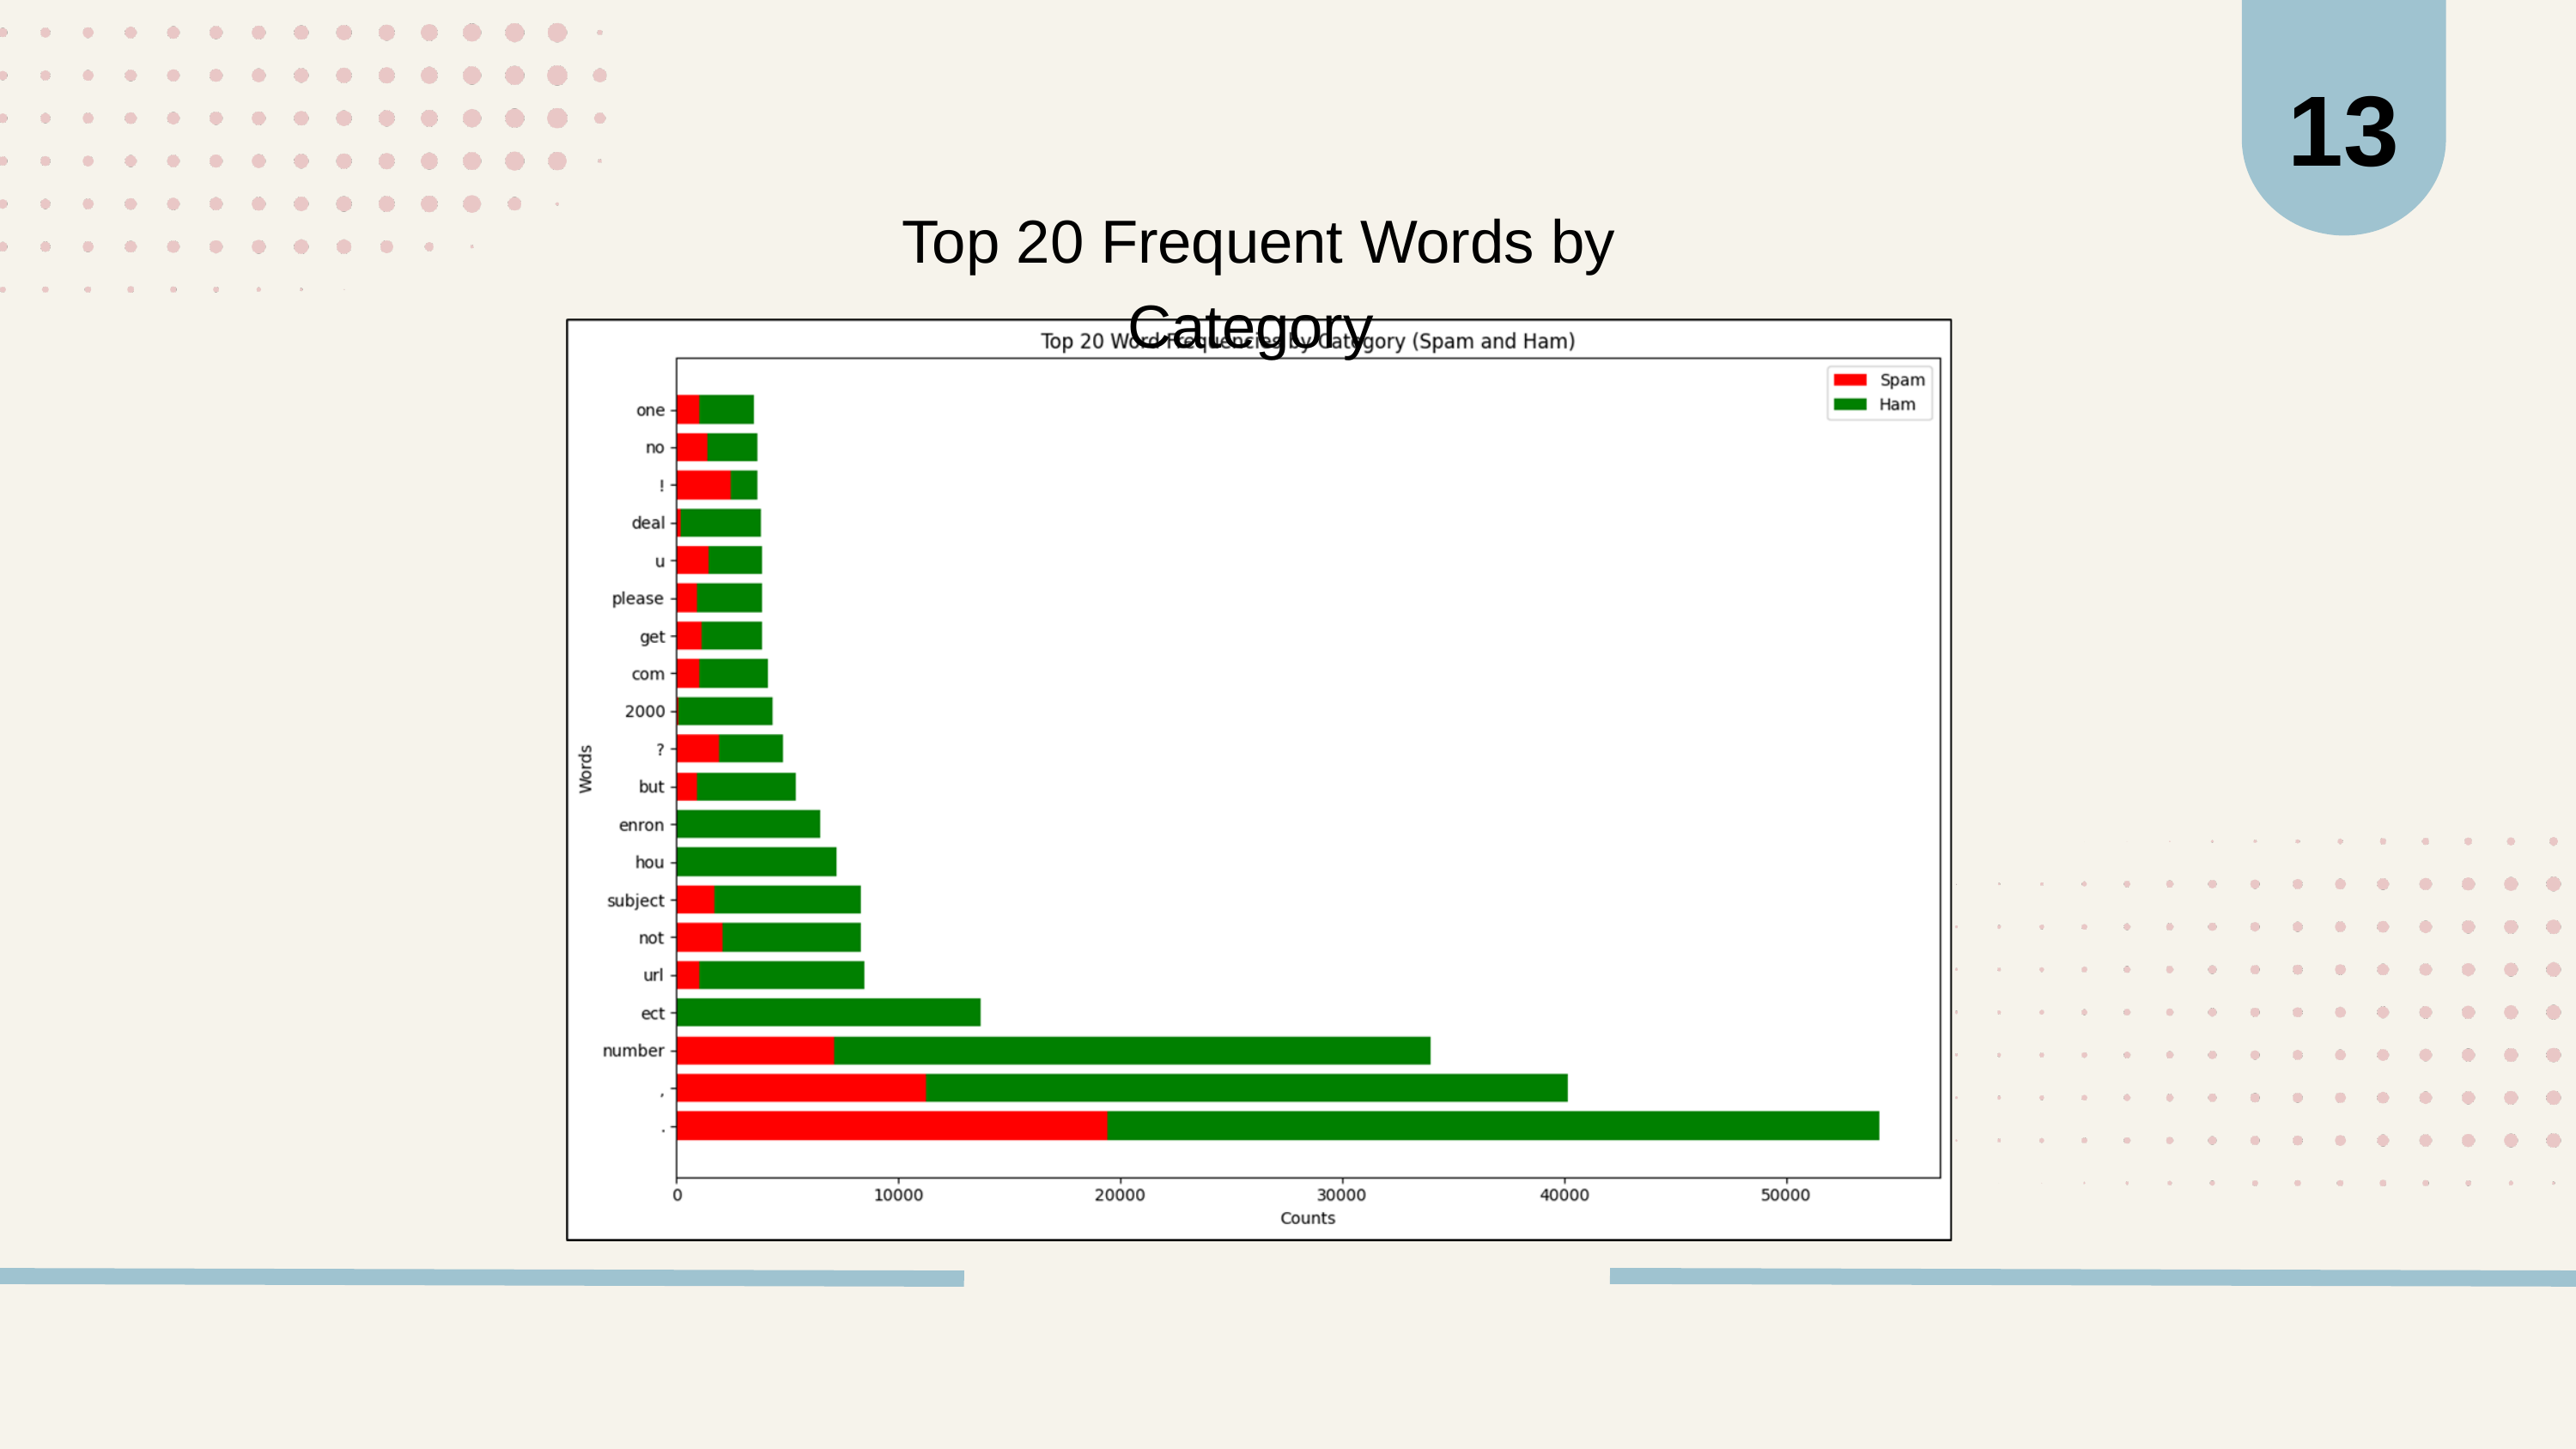

13

Top 20 Frequent Words by Category